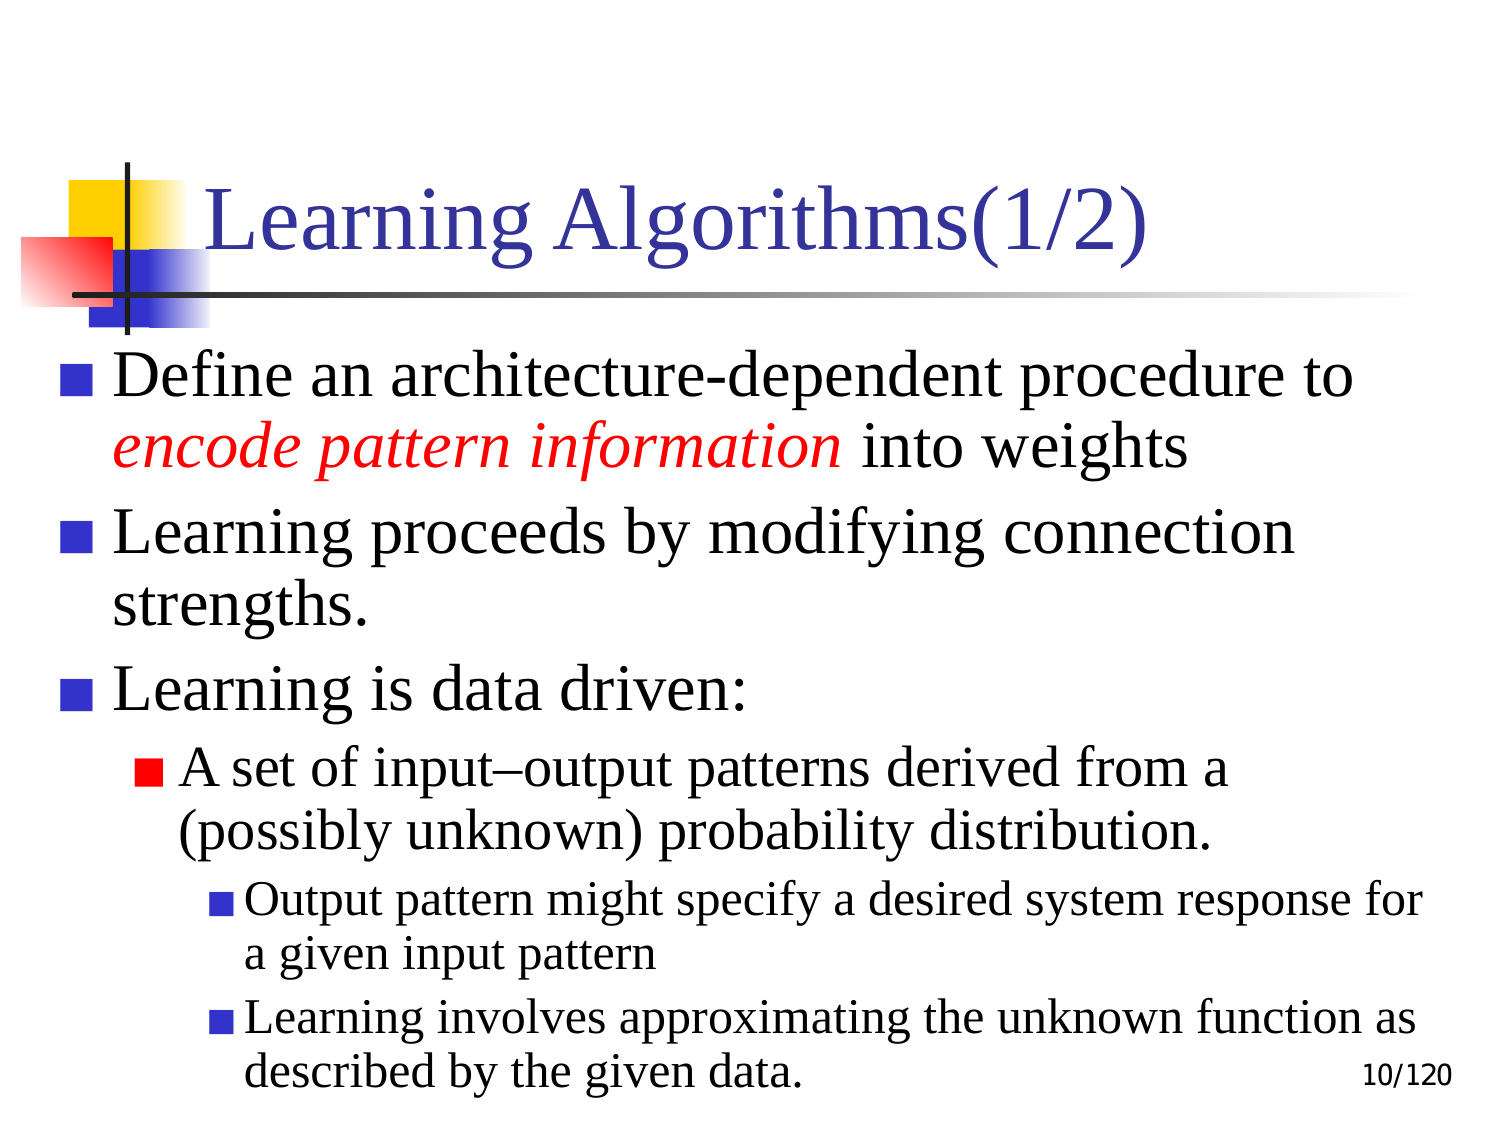

# Learning Algorithms(1/2)
Define an architecture-dependent procedure to encode pattern information into weights
Learning proceeds by modifying connection strengths.
Learning is data driven:
A set of input–output patterns derived from a (possibly unknown) probability distribution.
Output pattern might specify a desired system response for a given input pattern
Learning involves approximating the unknown function as described by the given data.
10/120